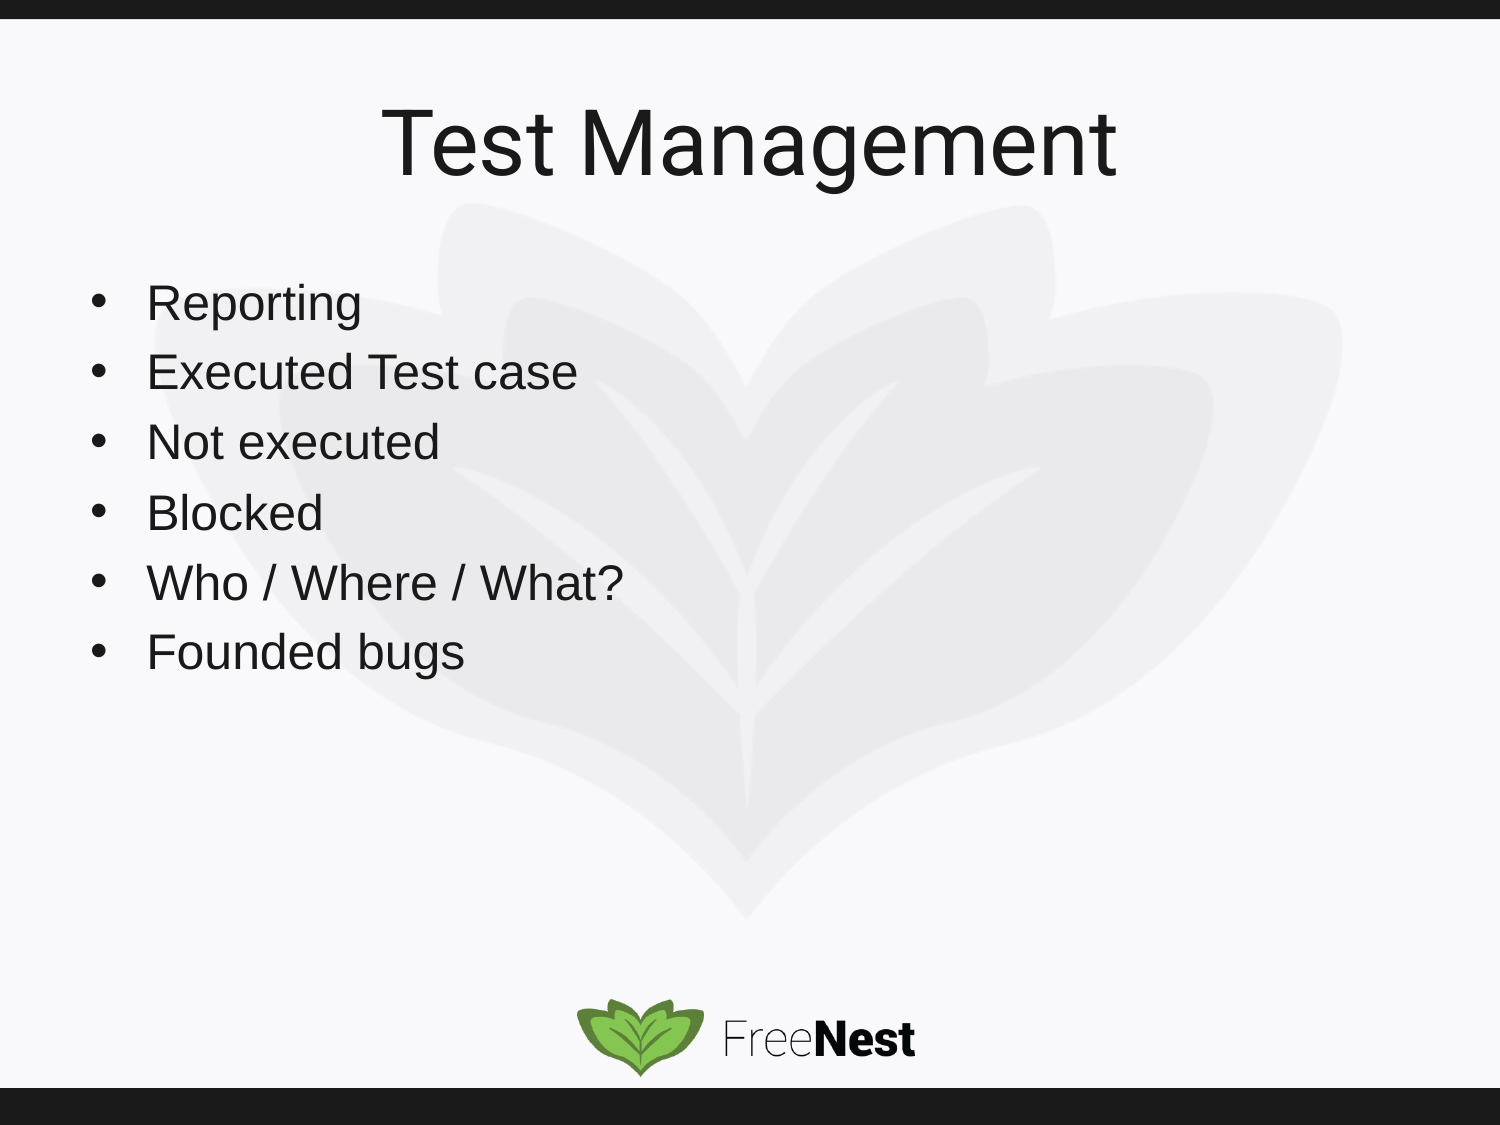

# Test Management
Reporting
Executed Test case
Not executed
Blocked
Who / Where / What?
Founded bugs